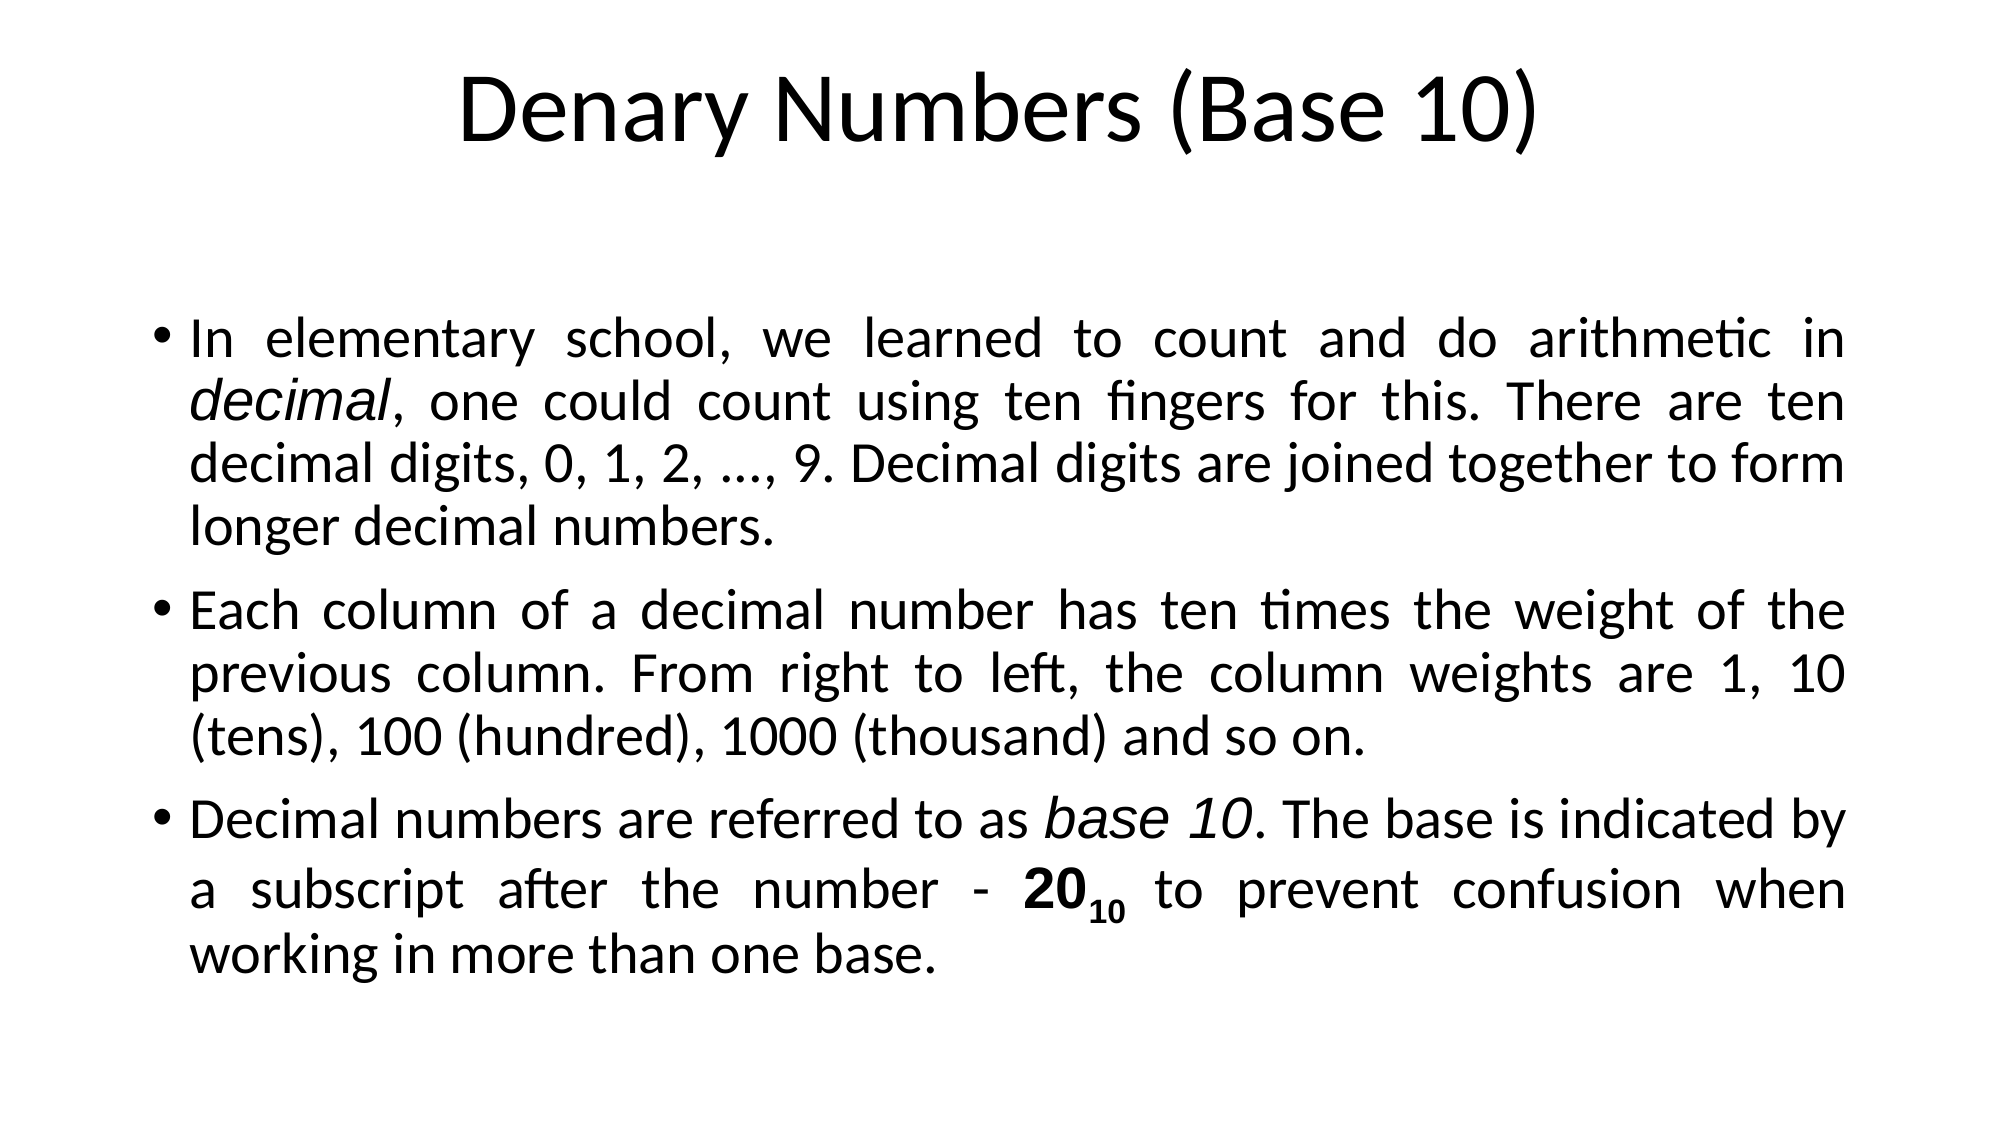

# Denary Numbers (Base 10)
In elementary school, we learned to count and do arithmetic in decimal, one could count using ten fingers for this. There are ten decimal digits, 0, 1, 2, ..., 9. Decimal digits are joined together to form longer decimal numbers.
Each column of a decimal number has ten times the weight of the previous column. From right to left, the column weights are 1, 10 (tens), 100 (hundred), 1000 (thousand) and so on.
Decimal numbers are referred to as base 10. The base is indicated by a subscript after the number - 2010 to prevent confusion when working in more than one base.